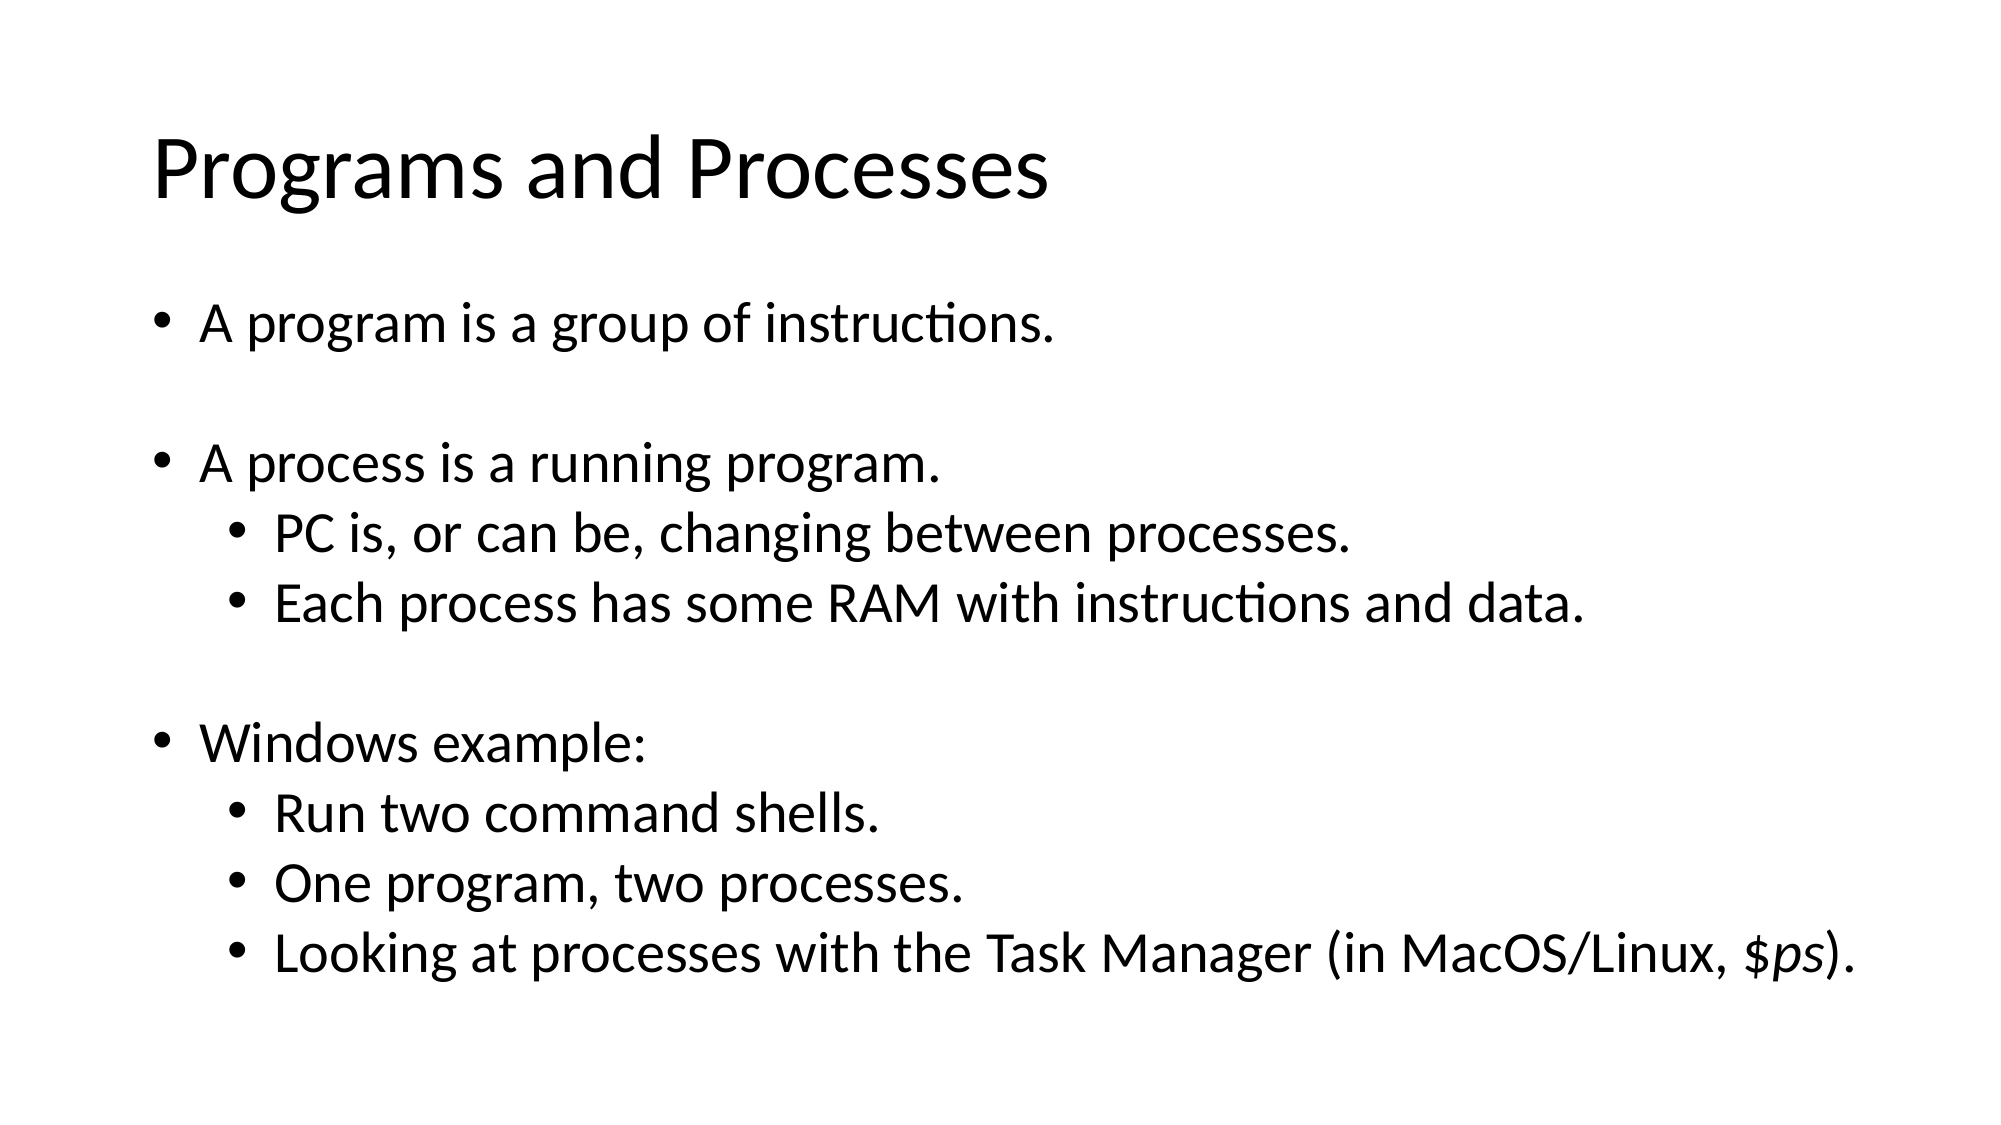

# Programs and Processes
A program is a group of instructions.

A process is a running program.
PC is, or can be, changing between processes.
Each process has some RAM with instructions and data.

Windows example:
Run two command shells.
One program, two processes.
Looking at processes with the Task Manager (in MacOS/Linux, $ps).